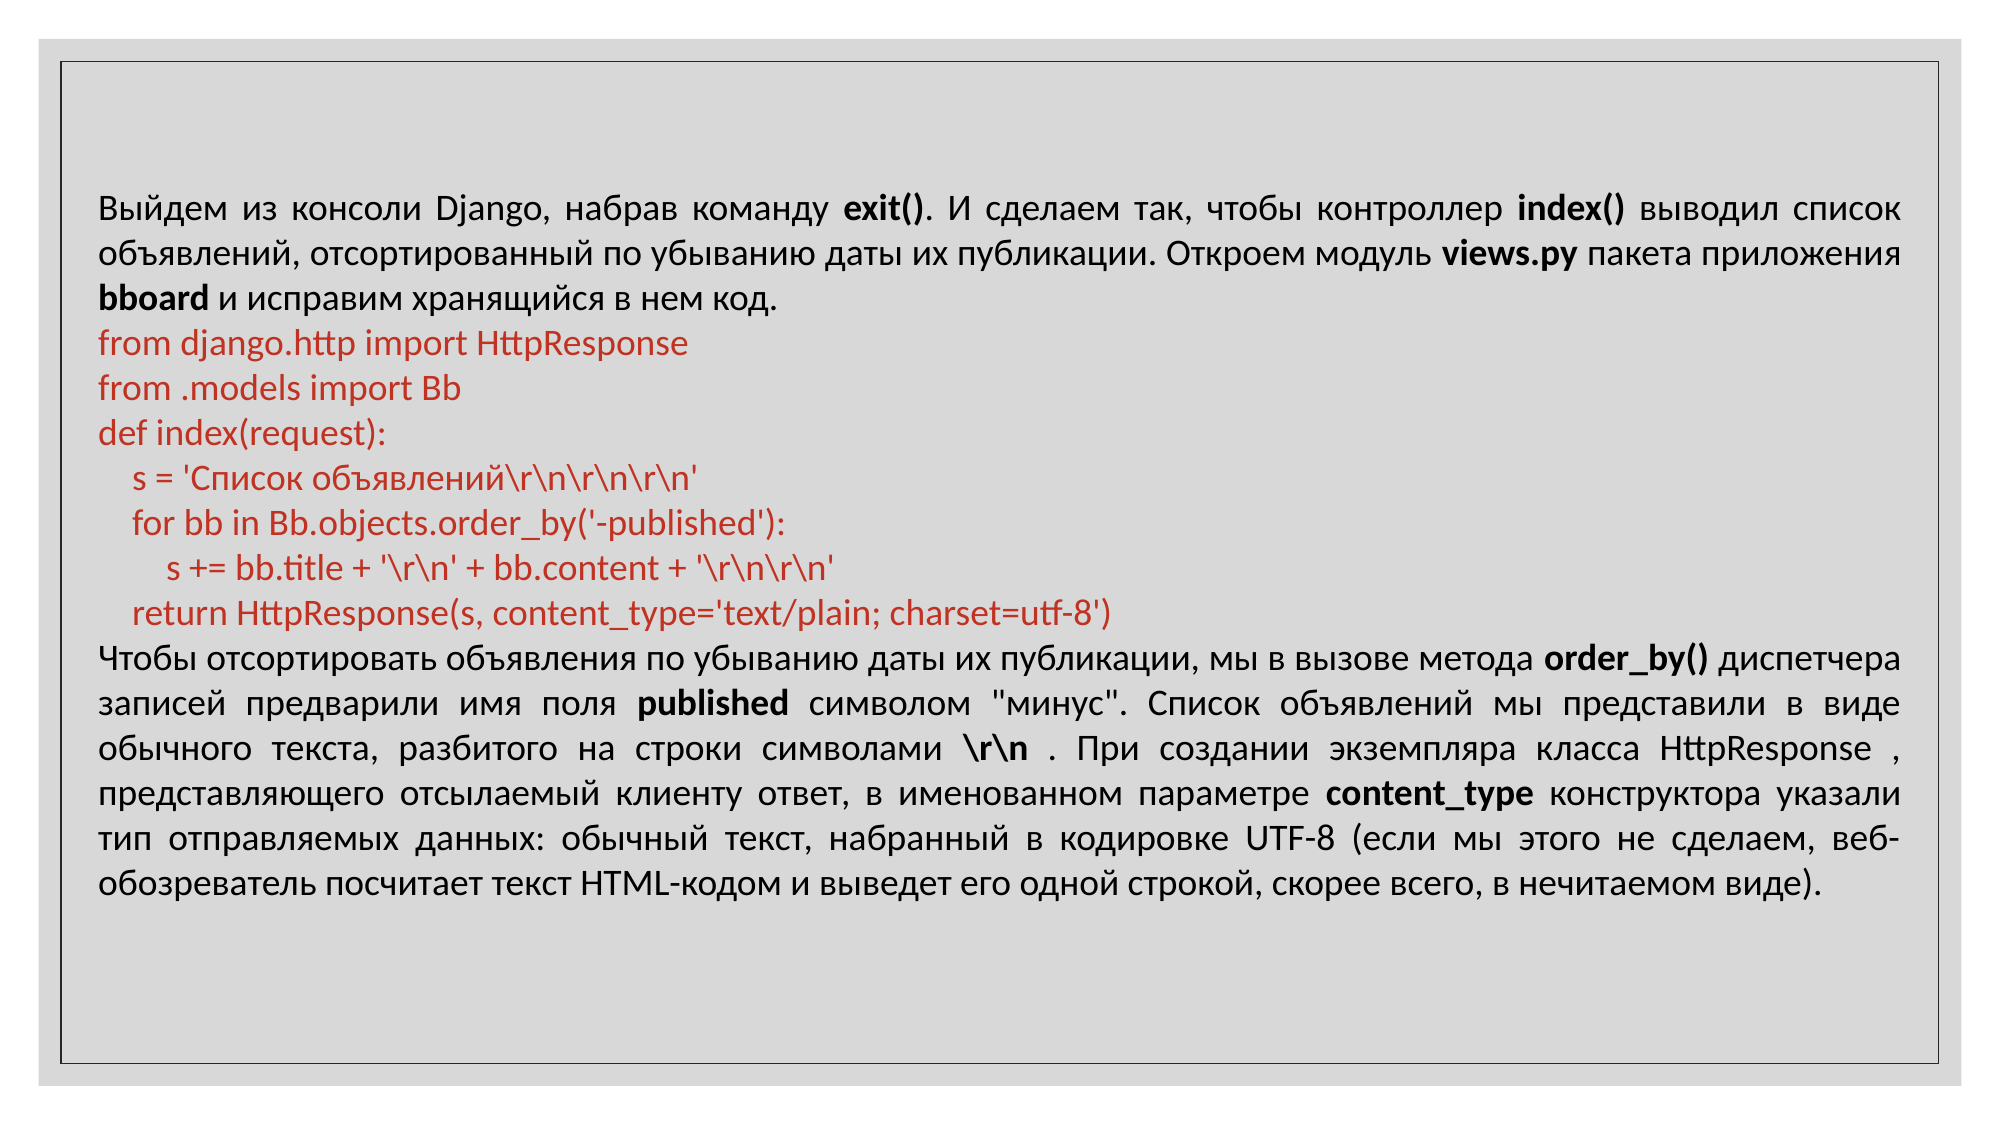

Выйдем из консоли Django, набрав команду exit(). И сделаем так, чтобы контроллер index() выводил список объявлений, отсортированный по убыванию даты их публикации. Откроем модуль views.py пакета приложения bboard и исправим хранящийся в нем код.
from django.http import HttpResponse
from .models import Bb
def index(request):
    s = 'Список объявлений\r\n\r\n\r\n'
    for bb in Bb.objects.order_by('-published'):
        s += bb.title + '\r\n' + bb.content + '\r\n\r\n'
    return HttpResponse(s, content_type='text/plain; charset=utf-8')
Чтобы отсортировать объявления по убыванию даты их публикации, мы в вызове метода order_by() диспетчера записей предварили имя поля published символом "минус". Список объявлений мы представили в виде обычного текста, разбитого на строки символами \r\n . При создании экземпляра класса HttpResponse , представляющего отсылаемый клиенту ответ, в именованном параметре content_type конструктора указали тип отправляемых данных: обычный текст, набранный в кодировке UTF-8 (если мы этого не сделаем, веб-обозреватель посчитает текст HTML-кодом и выведет его одной строкой, скорее всего, в нечитаемом виде).